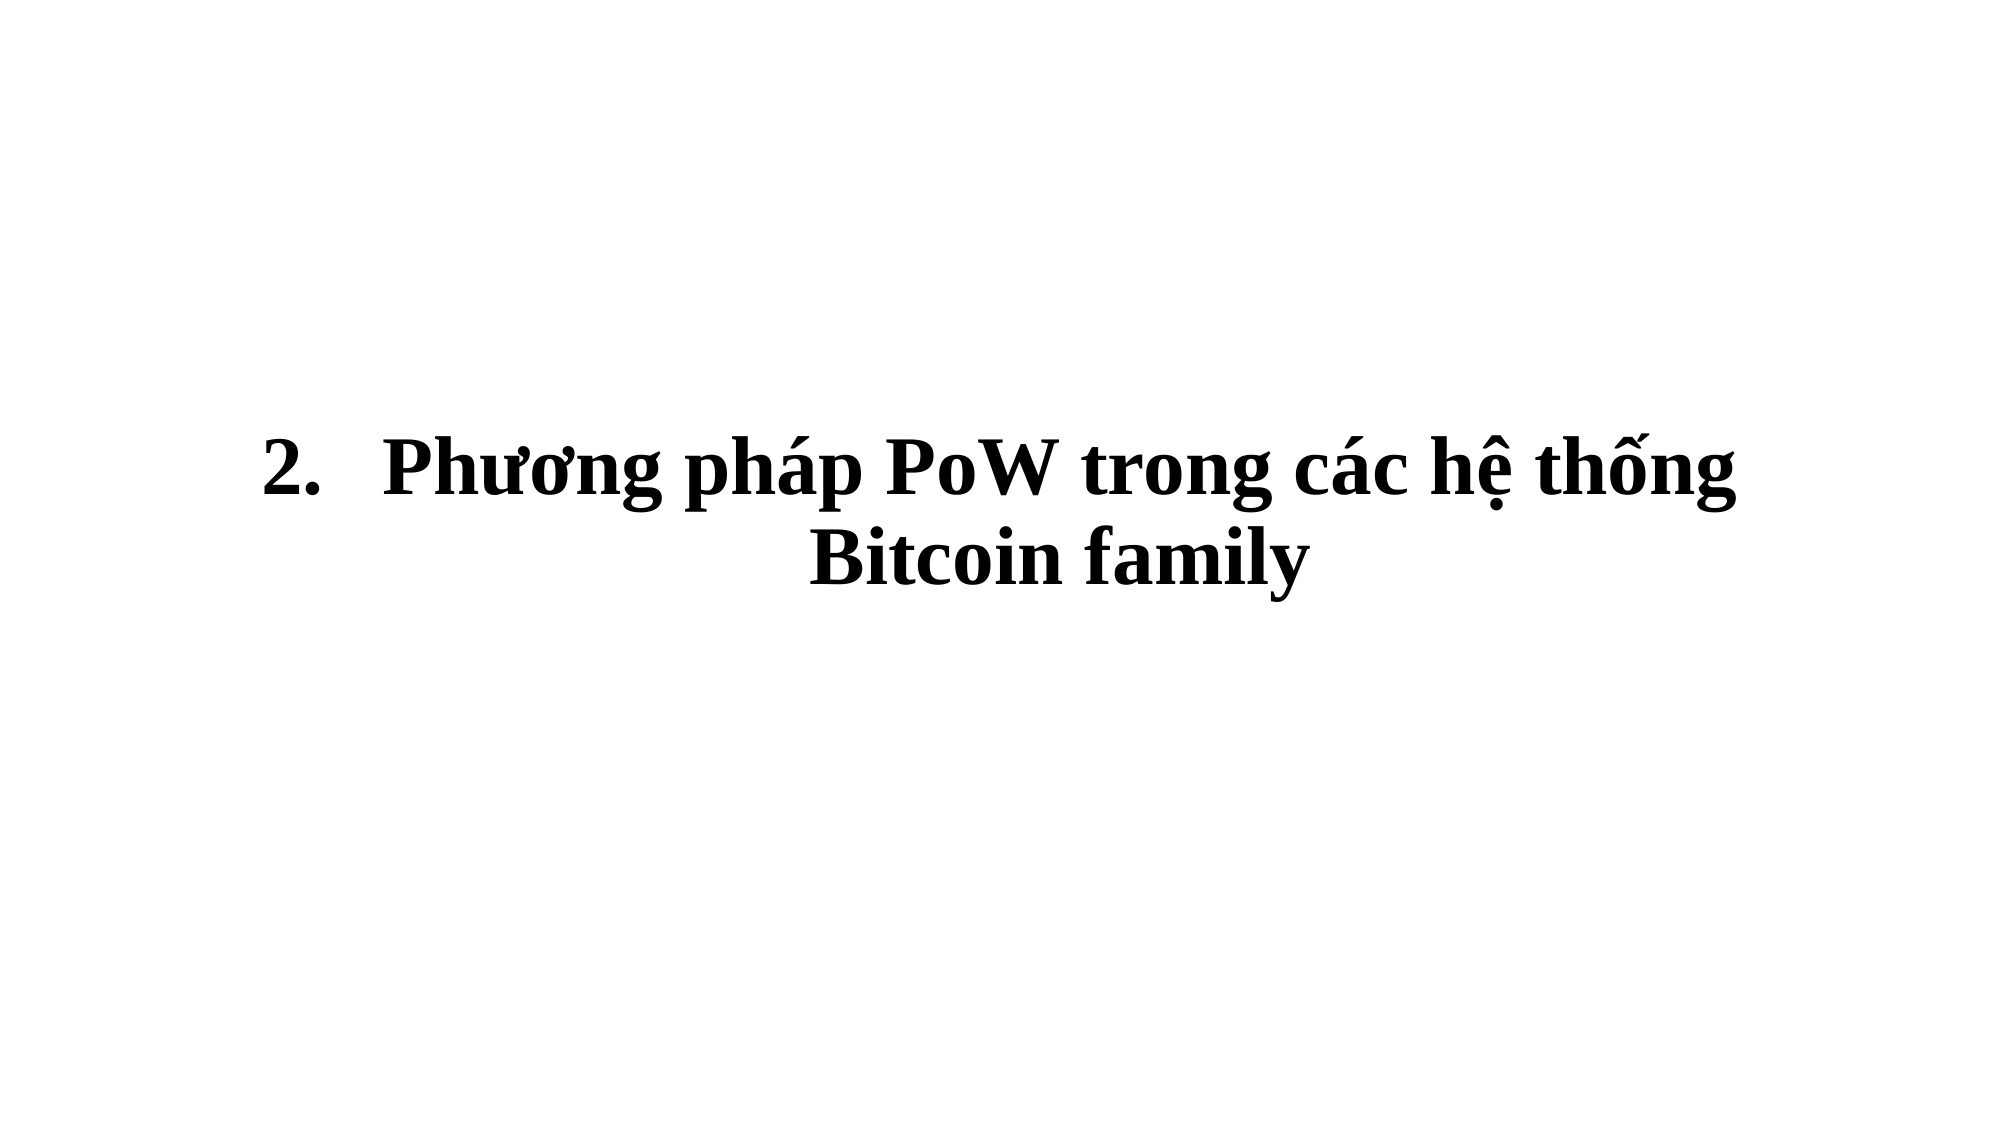

Phương pháp PoW trong các hệ thống Bitcoin family